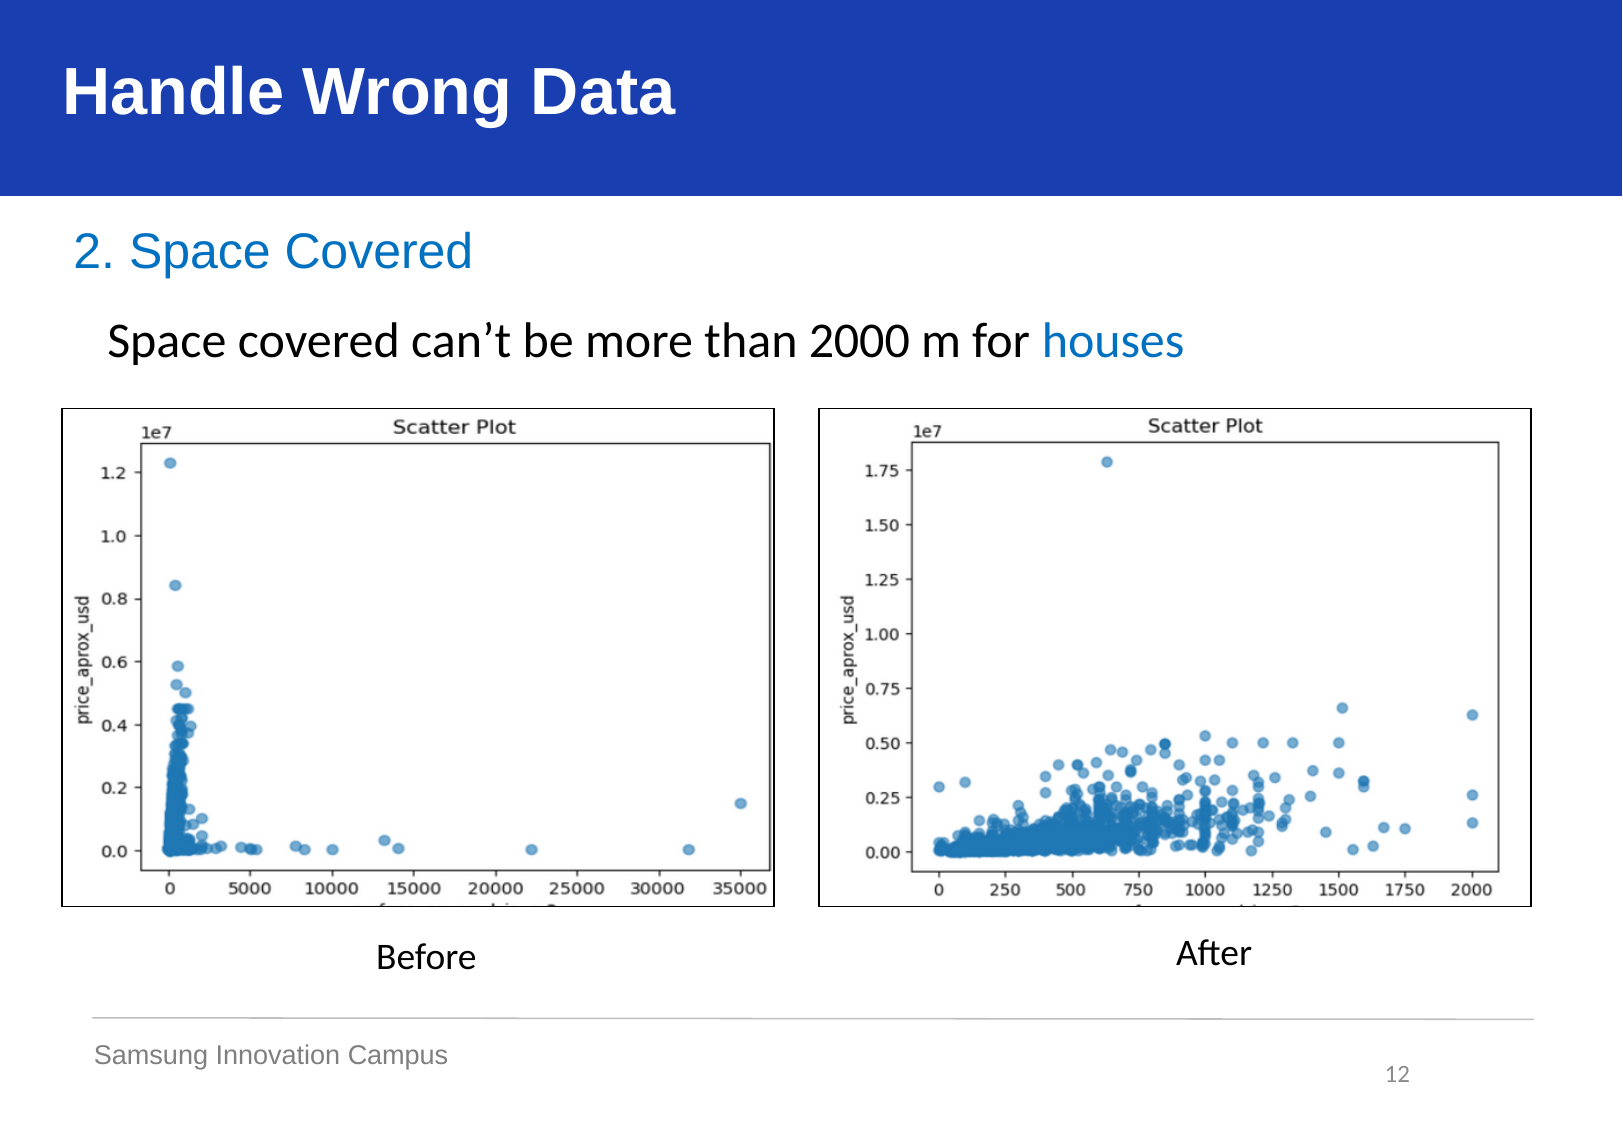

Handle Wrong Data
2. Space Covered
Space covered can’t be more than 2000 m for houses

After
Before

Samsung Innovation Campus
12